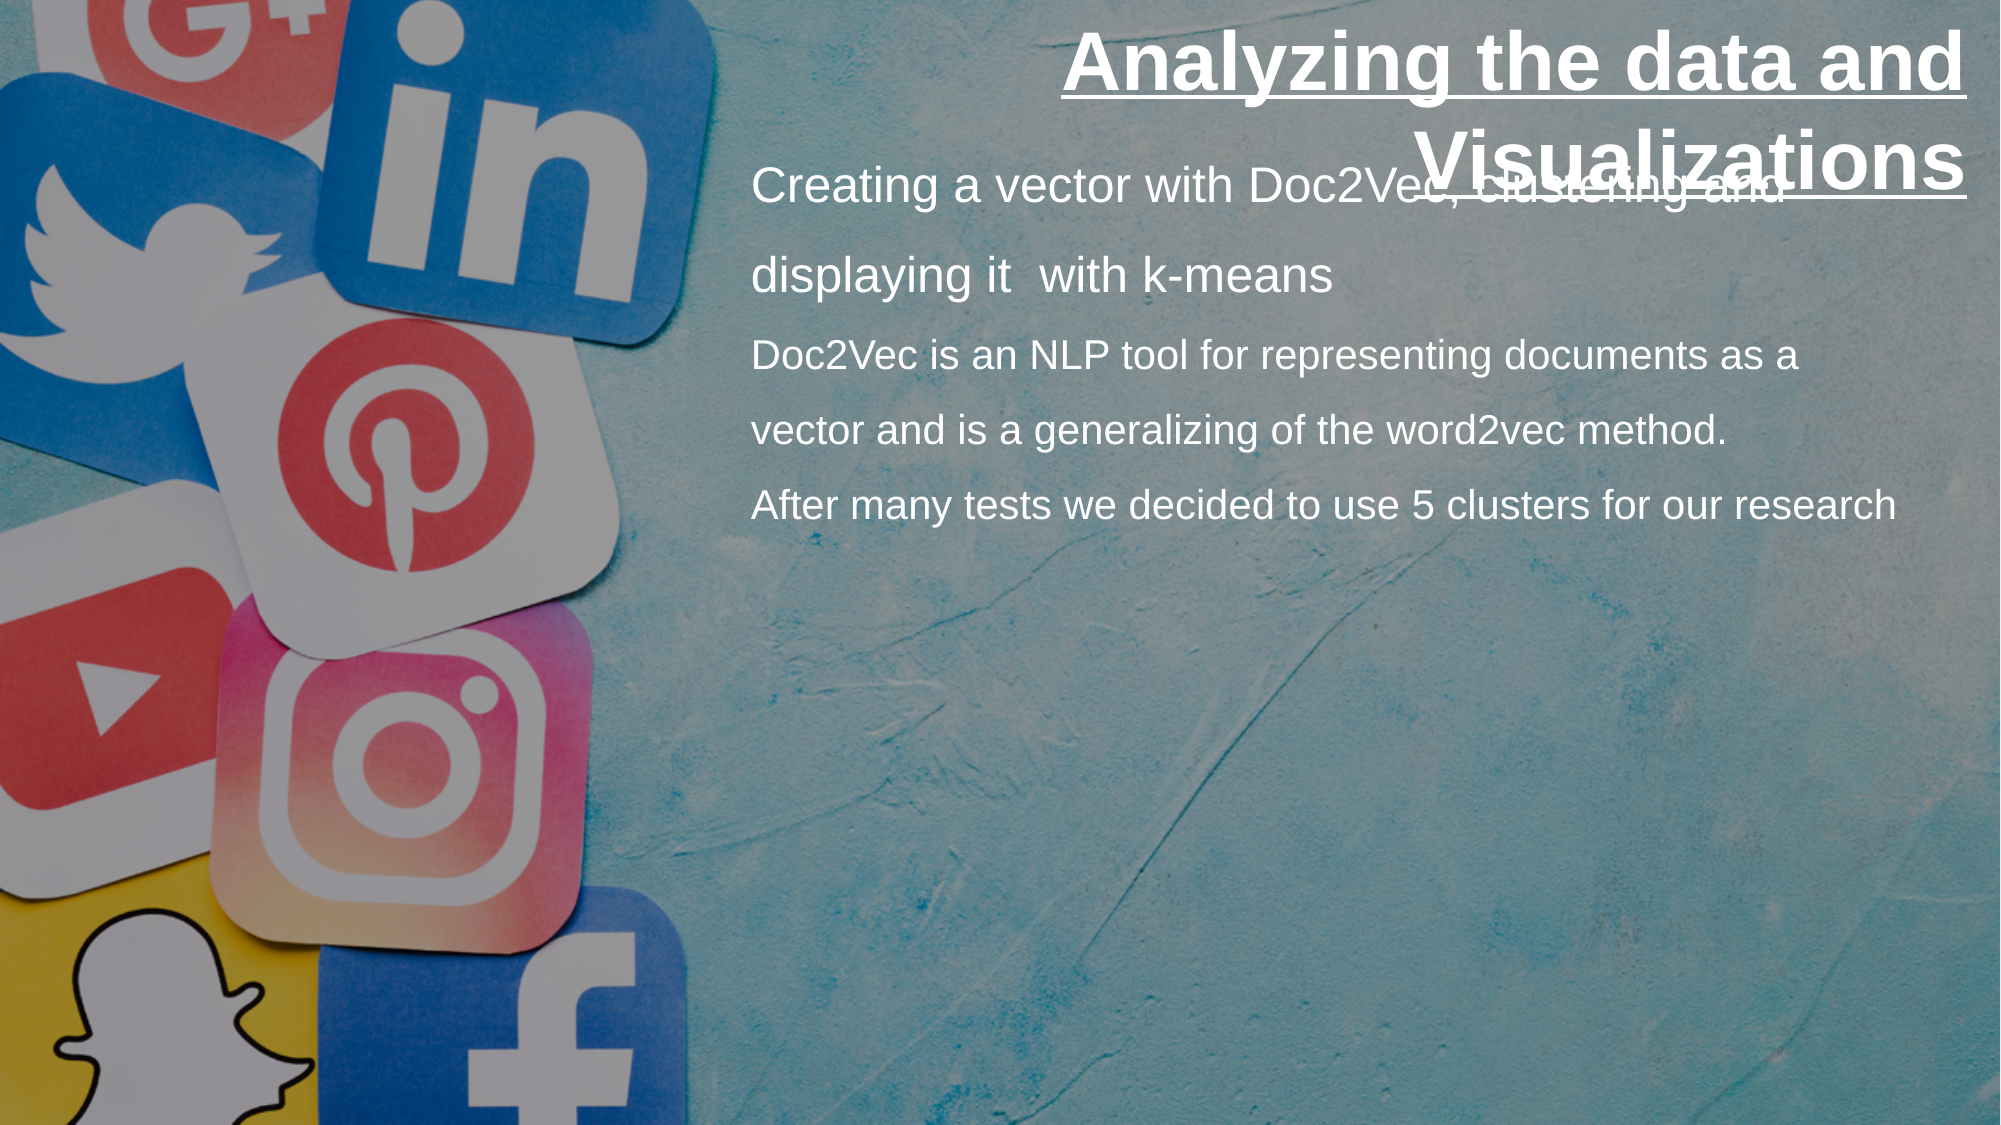

Analyzing the data and Visualizations
Creating a vector with Doc2Vec, clustering and displaying it  with k-means
Doc2Vec is an NLP tool for representing documents as a vector and is a generalizing of the word2vec method.
After many tests we decided to use 5 clusters for our research